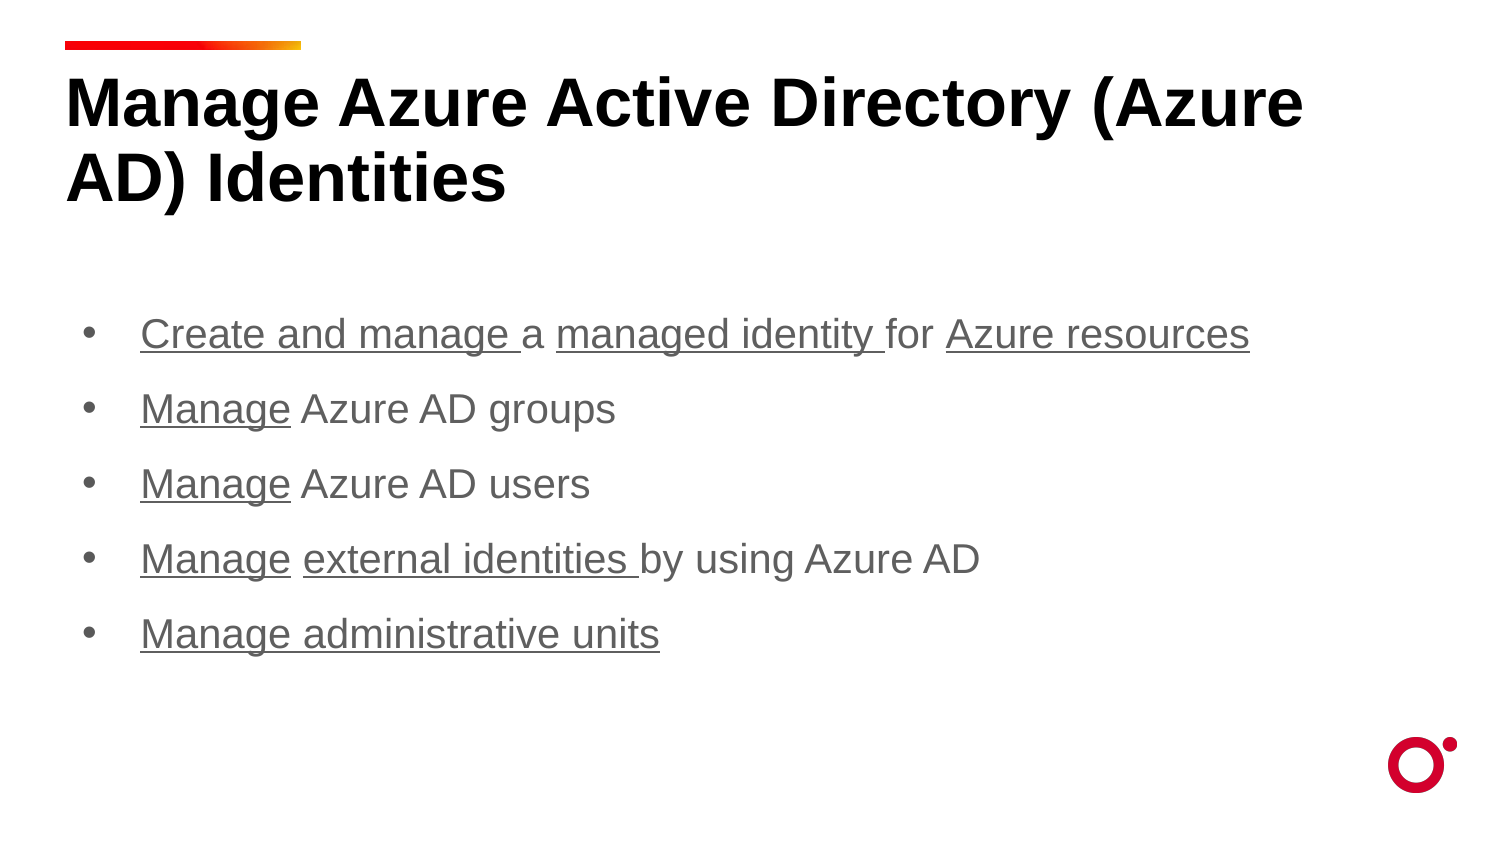

Manage Azure Active Directory (Azure AD) Identities
Create and manage a managed identity for Azure resources
Manage Azure AD groups
Manage Azure AD users
Manage external identities by using Azure AD
Manage administrative units